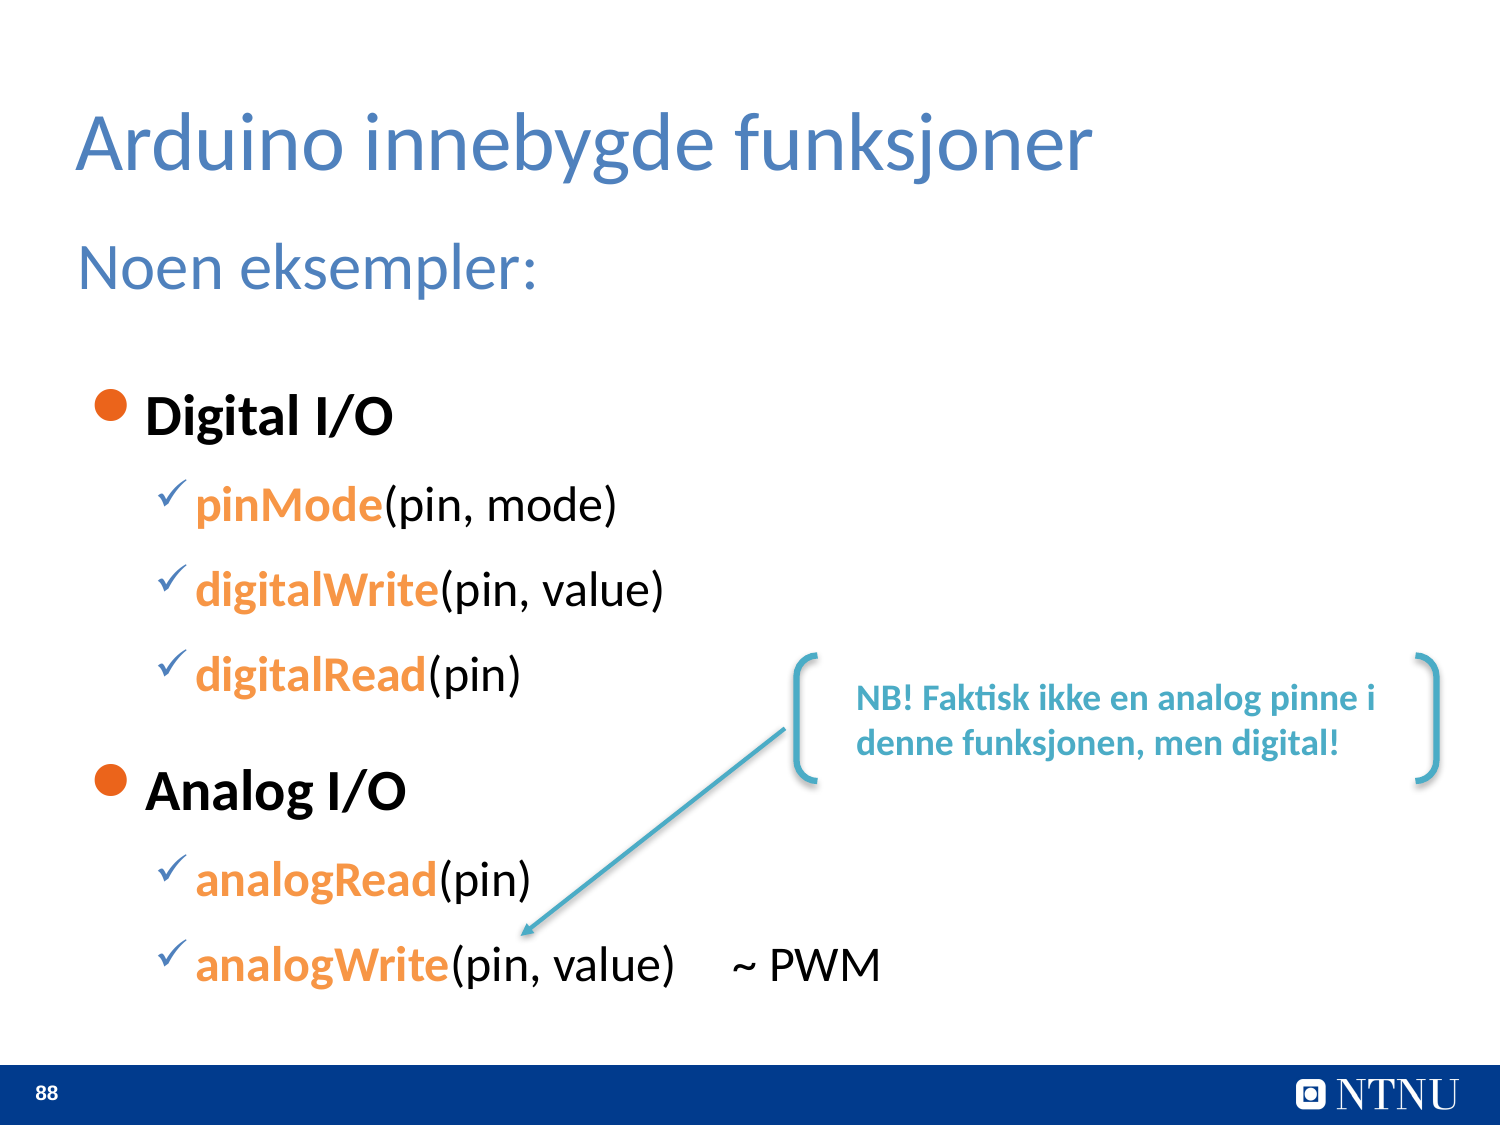

Arduino innebygde funksjoner
Noen eksempler:
Digital I/O
pinMode(pin, mode)
digitalWrite(pin, value)
digitalRead(pin)
Analog I/O
analogRead(pin)
analogWrite(pin, value)     ~ PWM

NB! Faktisk ikke en analog pinne i
denne funksjonen, men digital!